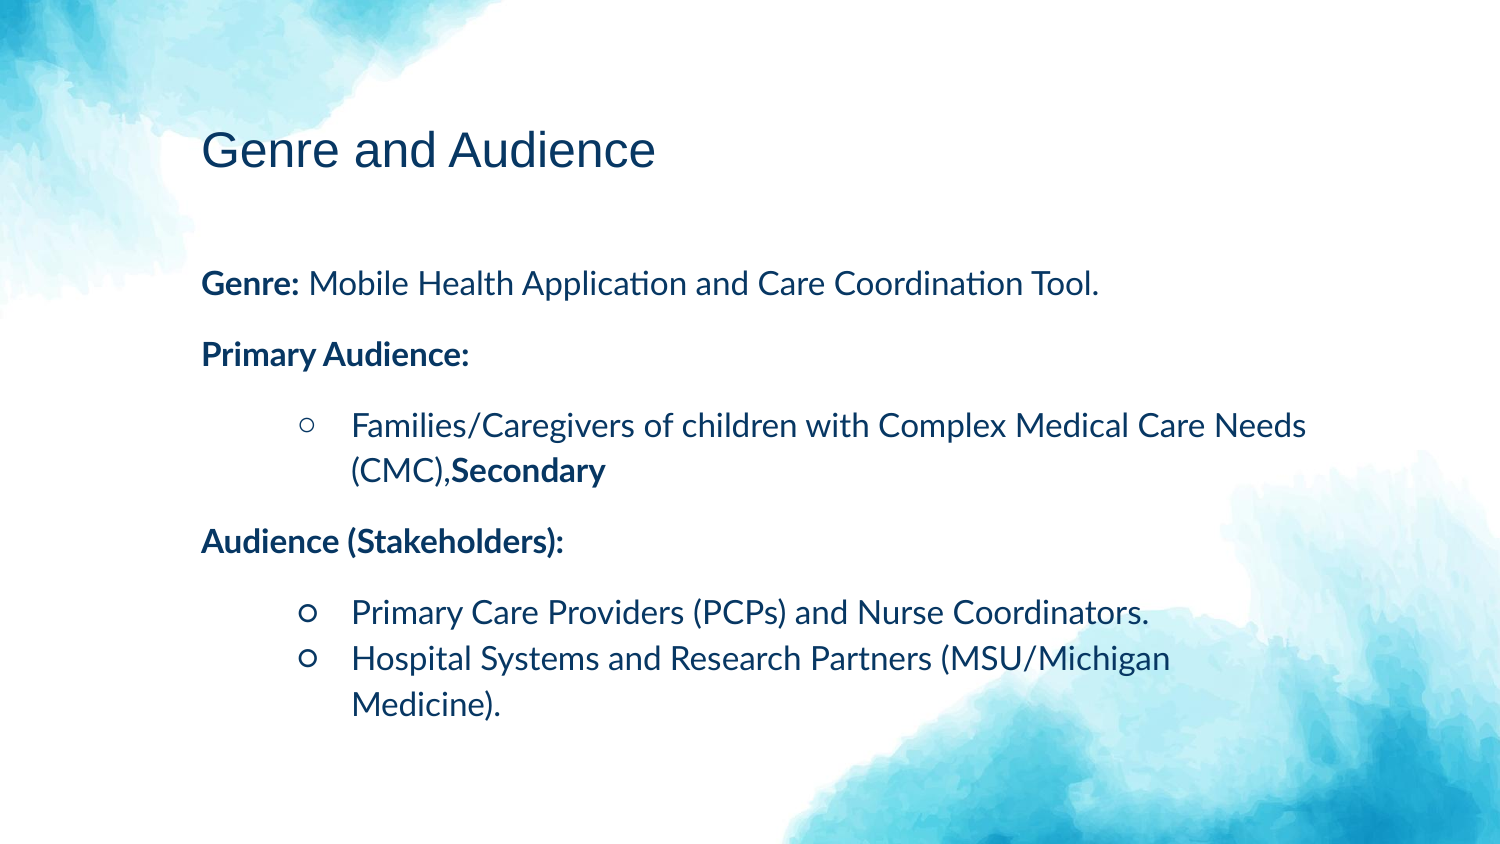

# Genre and Audience
Genre: Mobile Health Application and Care Coordination Tool.
Primary Audience:
Families/Caregivers of children with Complex Medical Care Needs (CMC),Secondary
Audience (Stakeholders):
Primary Care Providers (PCPs) and Nurse Coordinators.
Hospital Systems and Research Partners (MSU/Michigan Medicine).